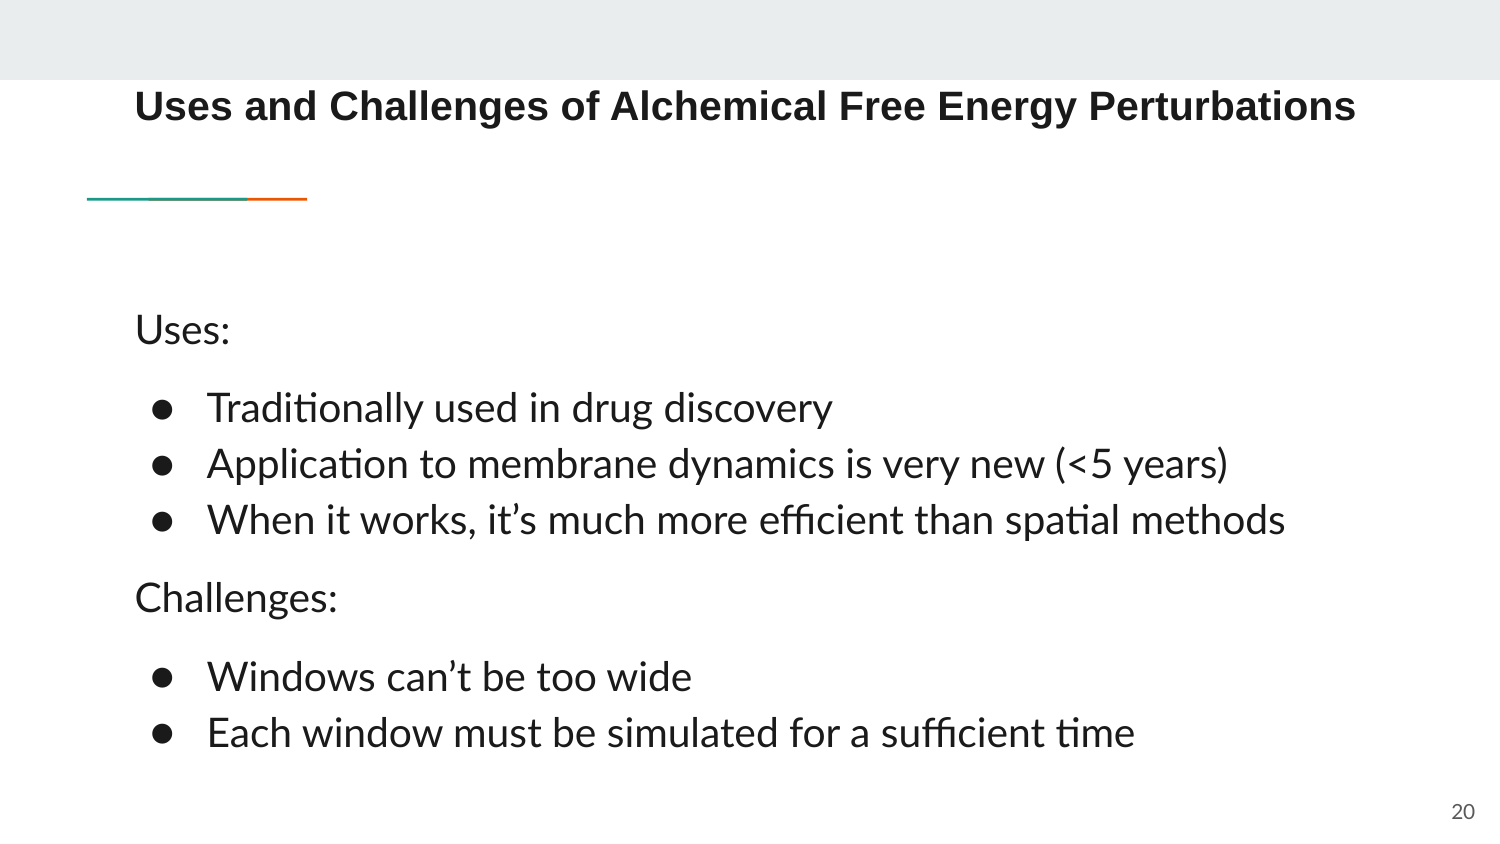

# Uses and Challenges of Alchemical Free Energy Perturbations
Uses:
Traditionally used in drug discovery
Application to membrane dynamics is very new (<5 years)
When it works, it’s much more efficient than spatial methods
Challenges:
Windows can’t be too wide
Each window must be simulated for a sufficient time
20